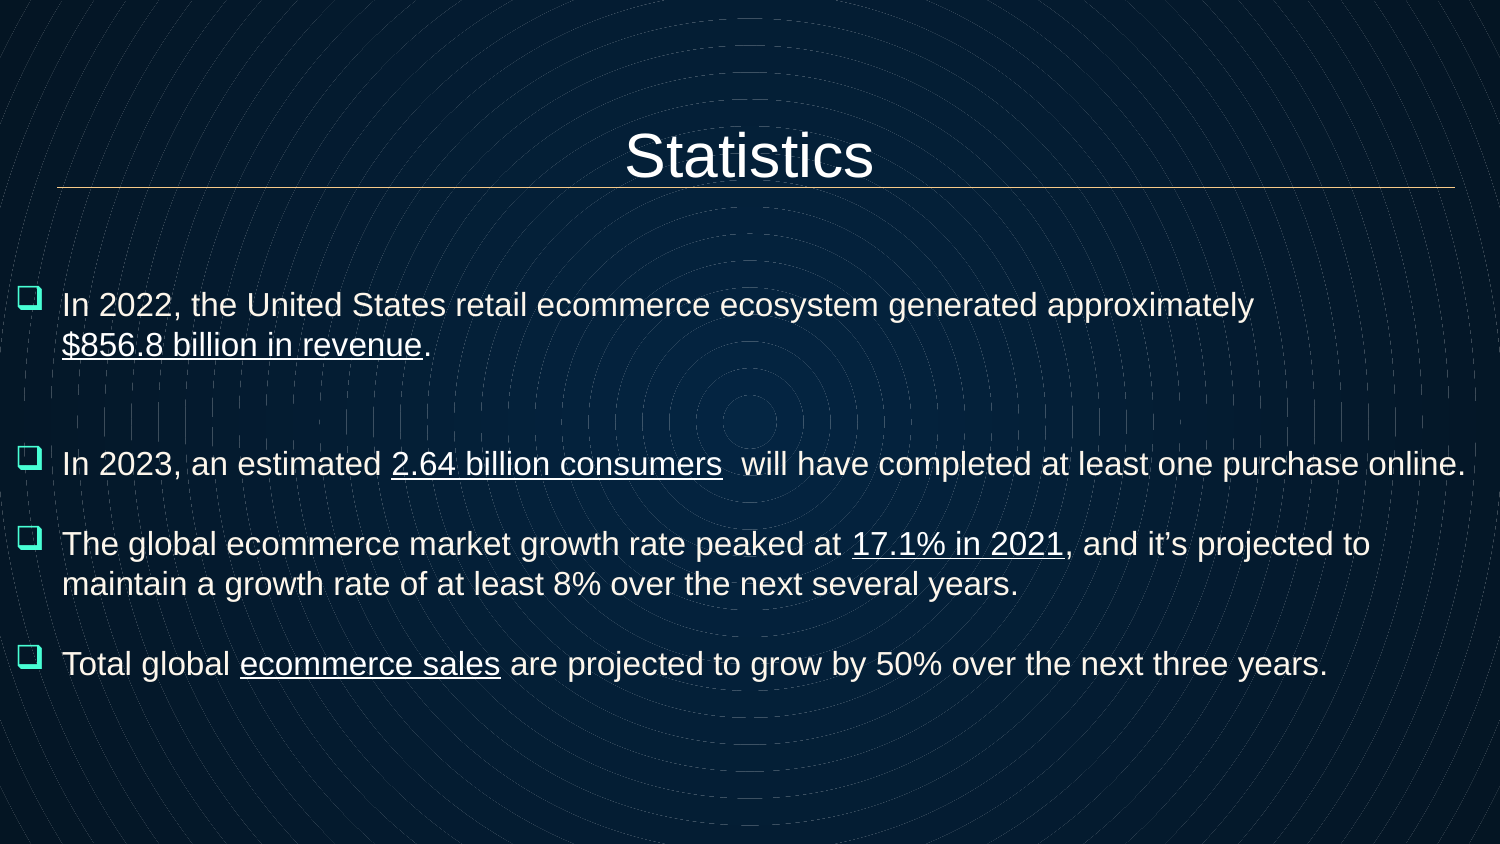

# Statistics
In 2022, the United States retail ecommerce ecosystem generated approximately $856.8 billion in revenue.

In 2023, an estimated 2.64 billion consumers  will have completed at least one purchase online.

The global ecommerce market growth rate peaked at 17.1% in 2021, and it’s projected to maintain a growth rate of at least 8% over the next several years.

Total global ecommerce sales are projected to grow by 50% over the next three years.